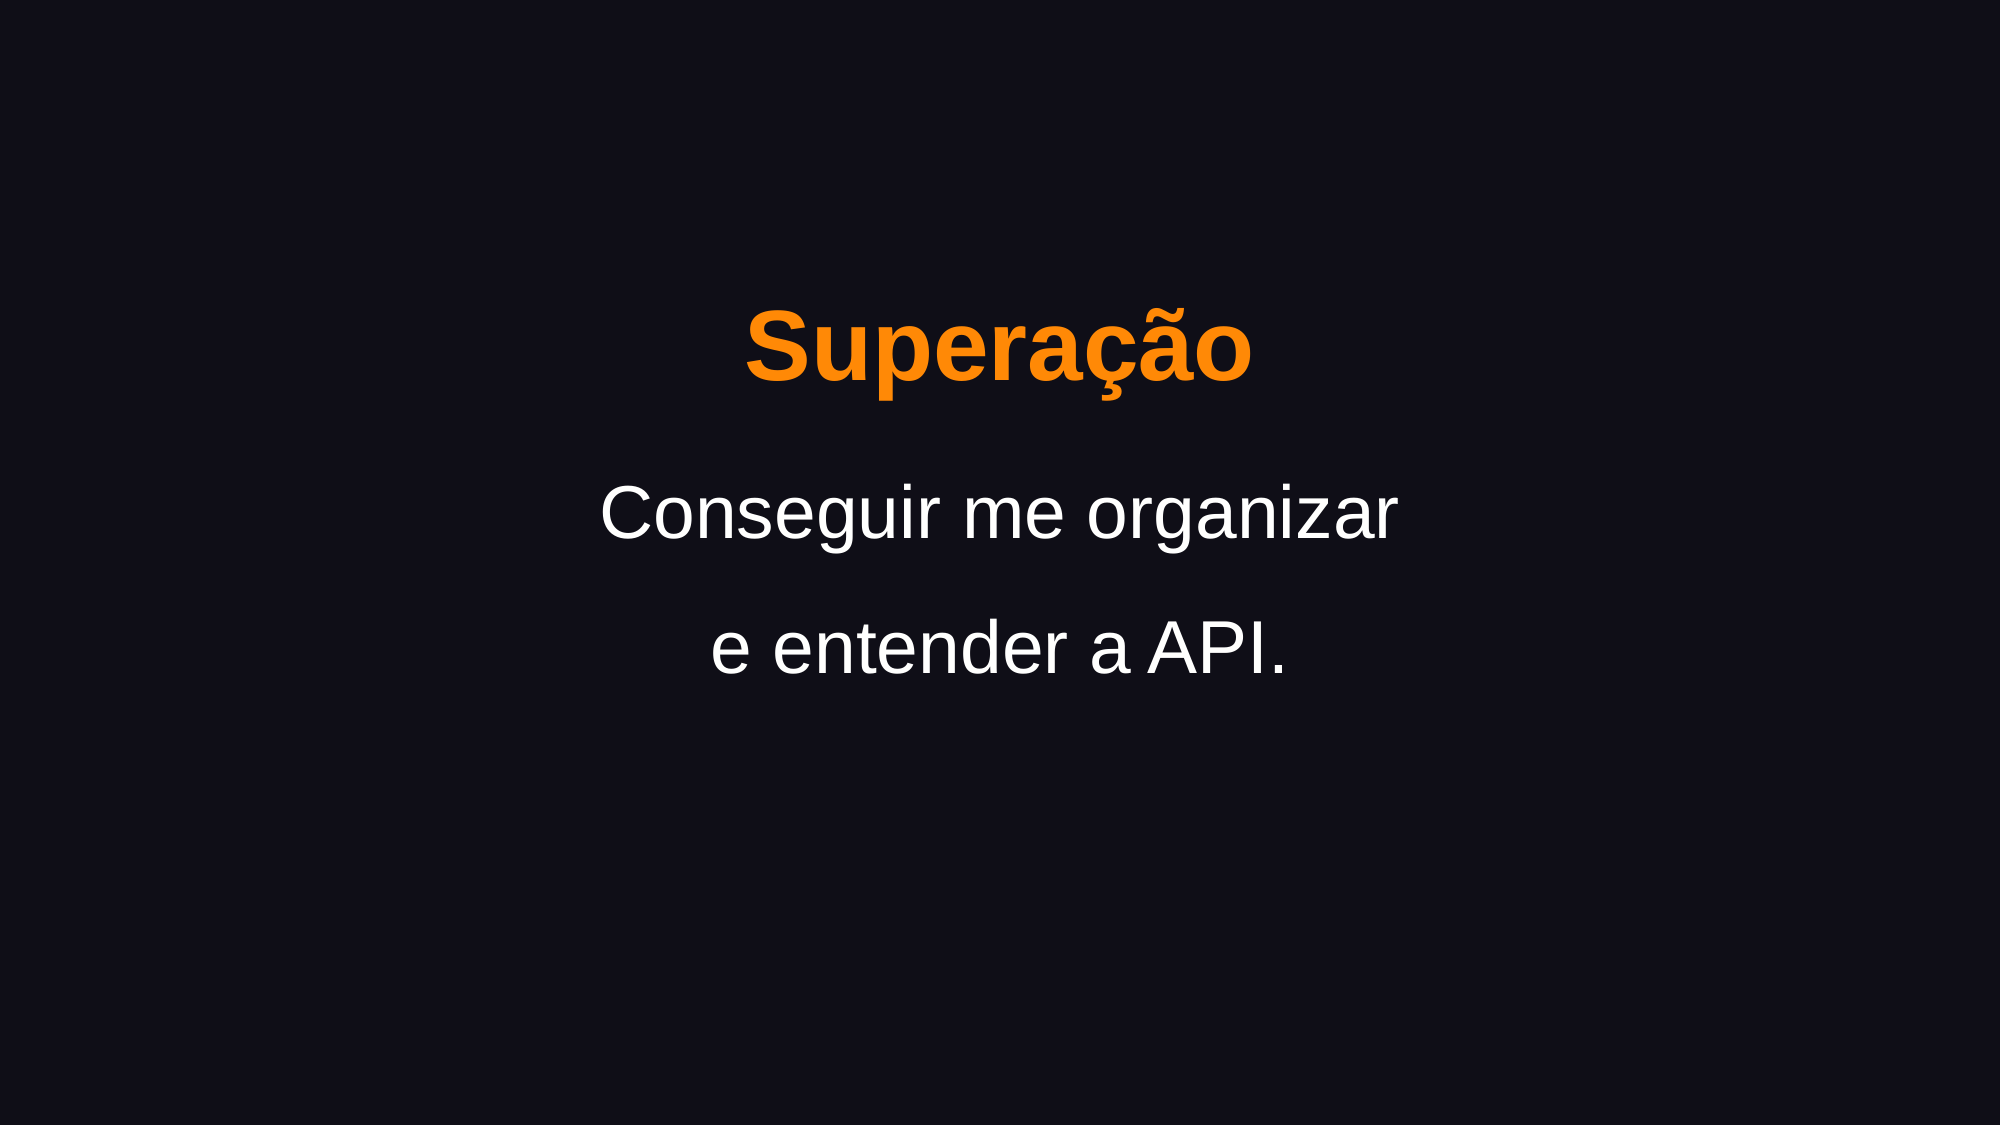

# Superação
Conseguir me organizar
e entender a API.